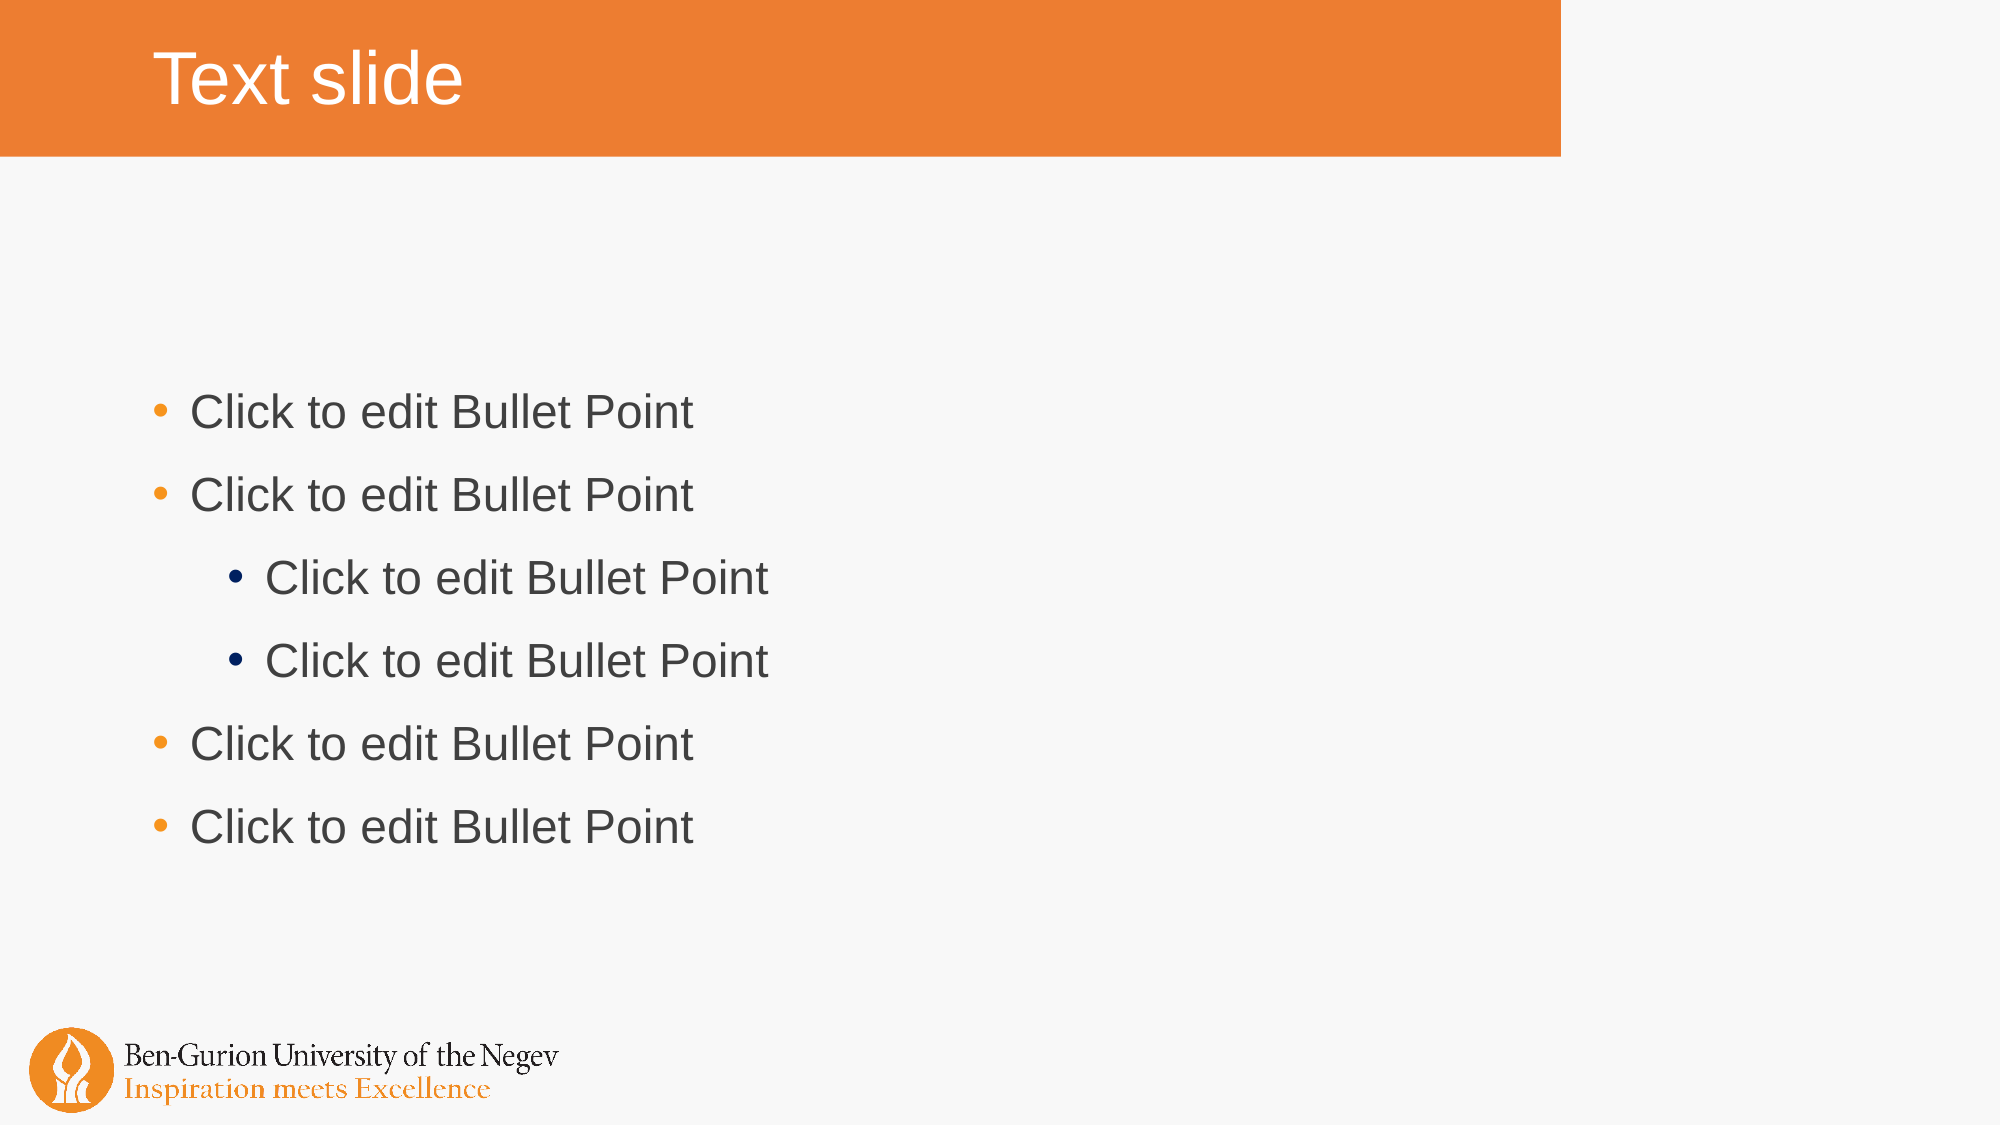

# Text slide
Click to edit Bullet Point
Click to edit Bullet Point
Click to edit Bullet Point
Click to edit Bullet Point
Click to edit Bullet Point
Click to edit Bullet Point